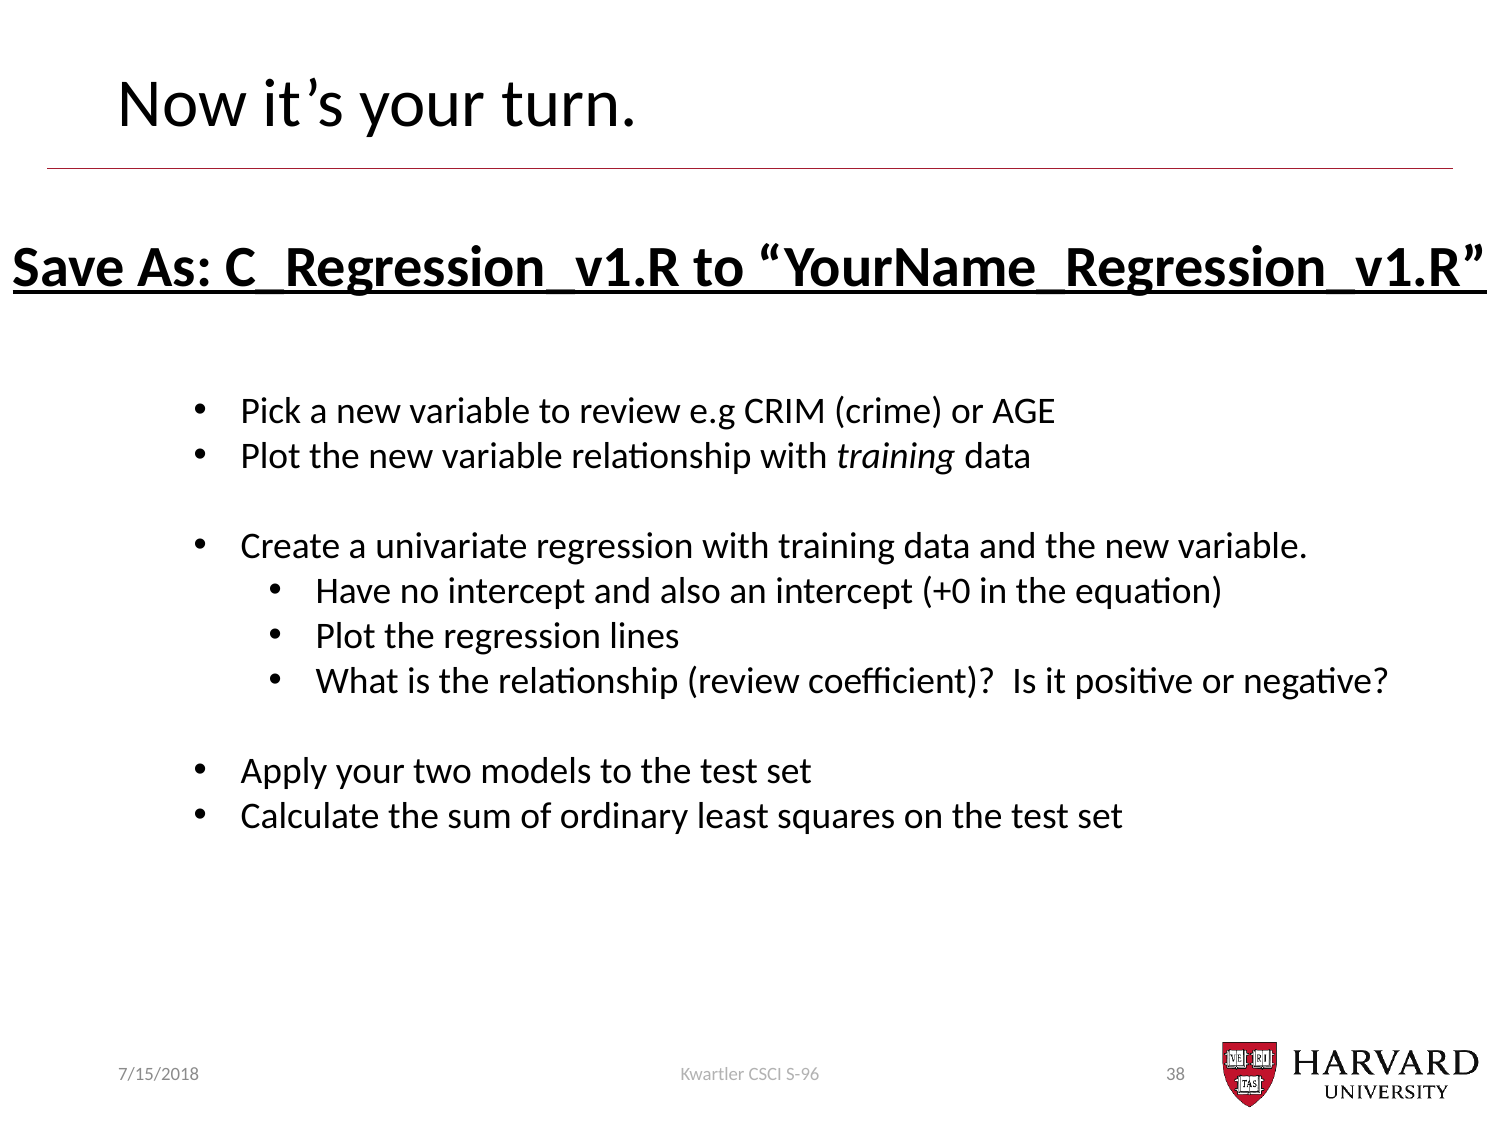

# Now it’s your turn.
Save As: C_Regression_v1.R to “YourName_Regression_v1.R”
Pick a new variable to review e.g CRIM (crime) or AGE
Plot the new variable relationship with training data

Create a univariate regression with training data and the new variable.
Have no intercept and also an intercept (+0 in the equation)
Plot the regression lines
What is the relationship (review coefficient)?  Is it positive or negative?

Apply your two models to the test set
Calculate the sum of ordinary least squares on the test set

7/15/2018
Kwartler CSCI S-96
38